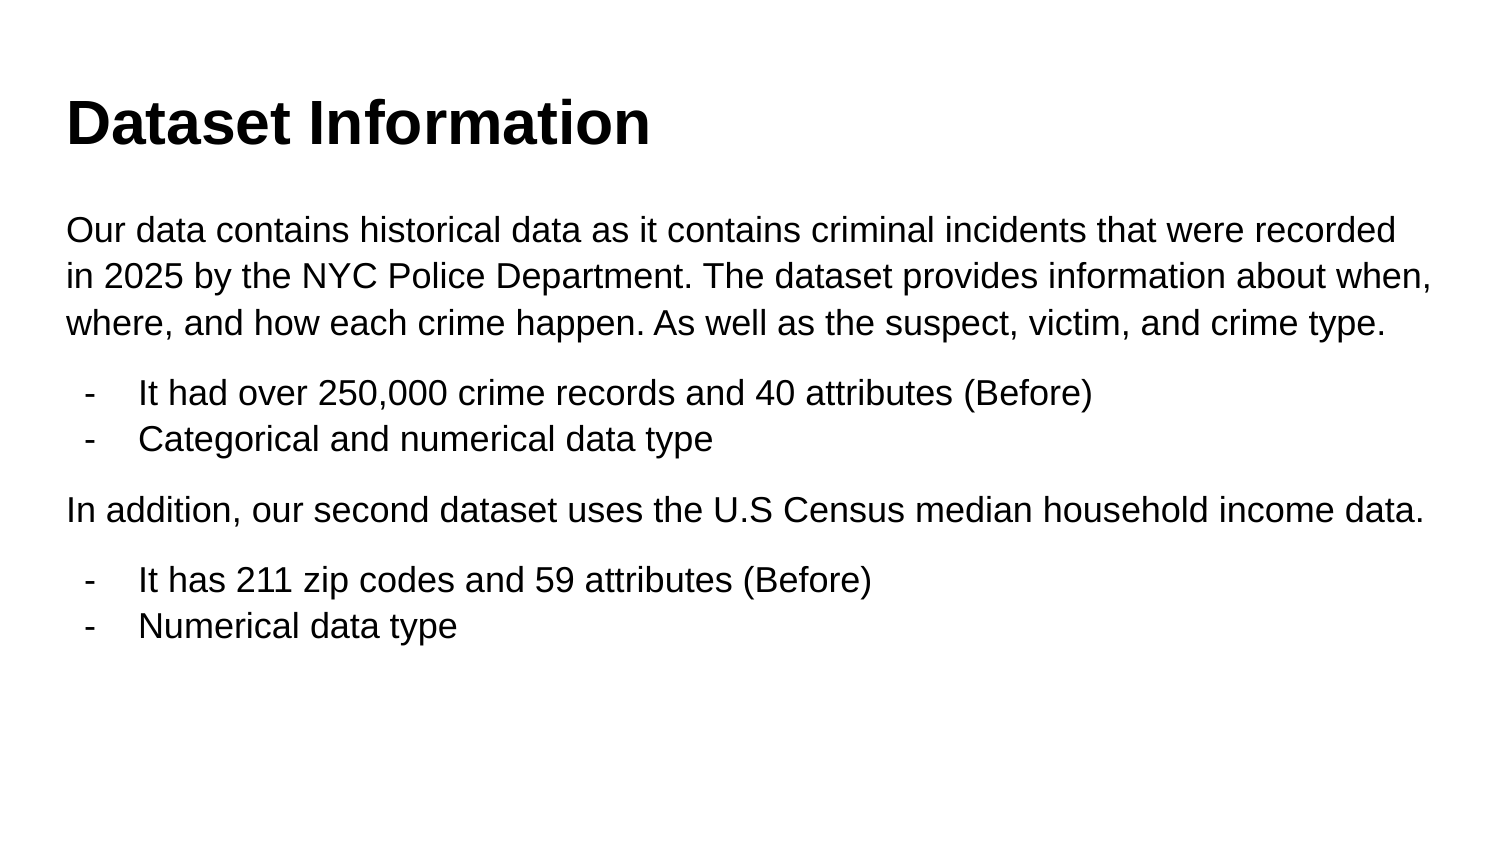

# Dataset Information
Our data contains historical data as it contains criminal incidents that were recorded in 2025 by the NYC Police Department. The dataset provides information about when, where, and how each crime happen. As well as the suspect, victim, and crime type.
It had over 250,000 crime records and 40 attributes (Before)
Categorical and numerical data type
In addition, our second dataset uses the U.S Census median household income data.
It has 211 zip codes and 59 attributes (Before)
Numerical data type